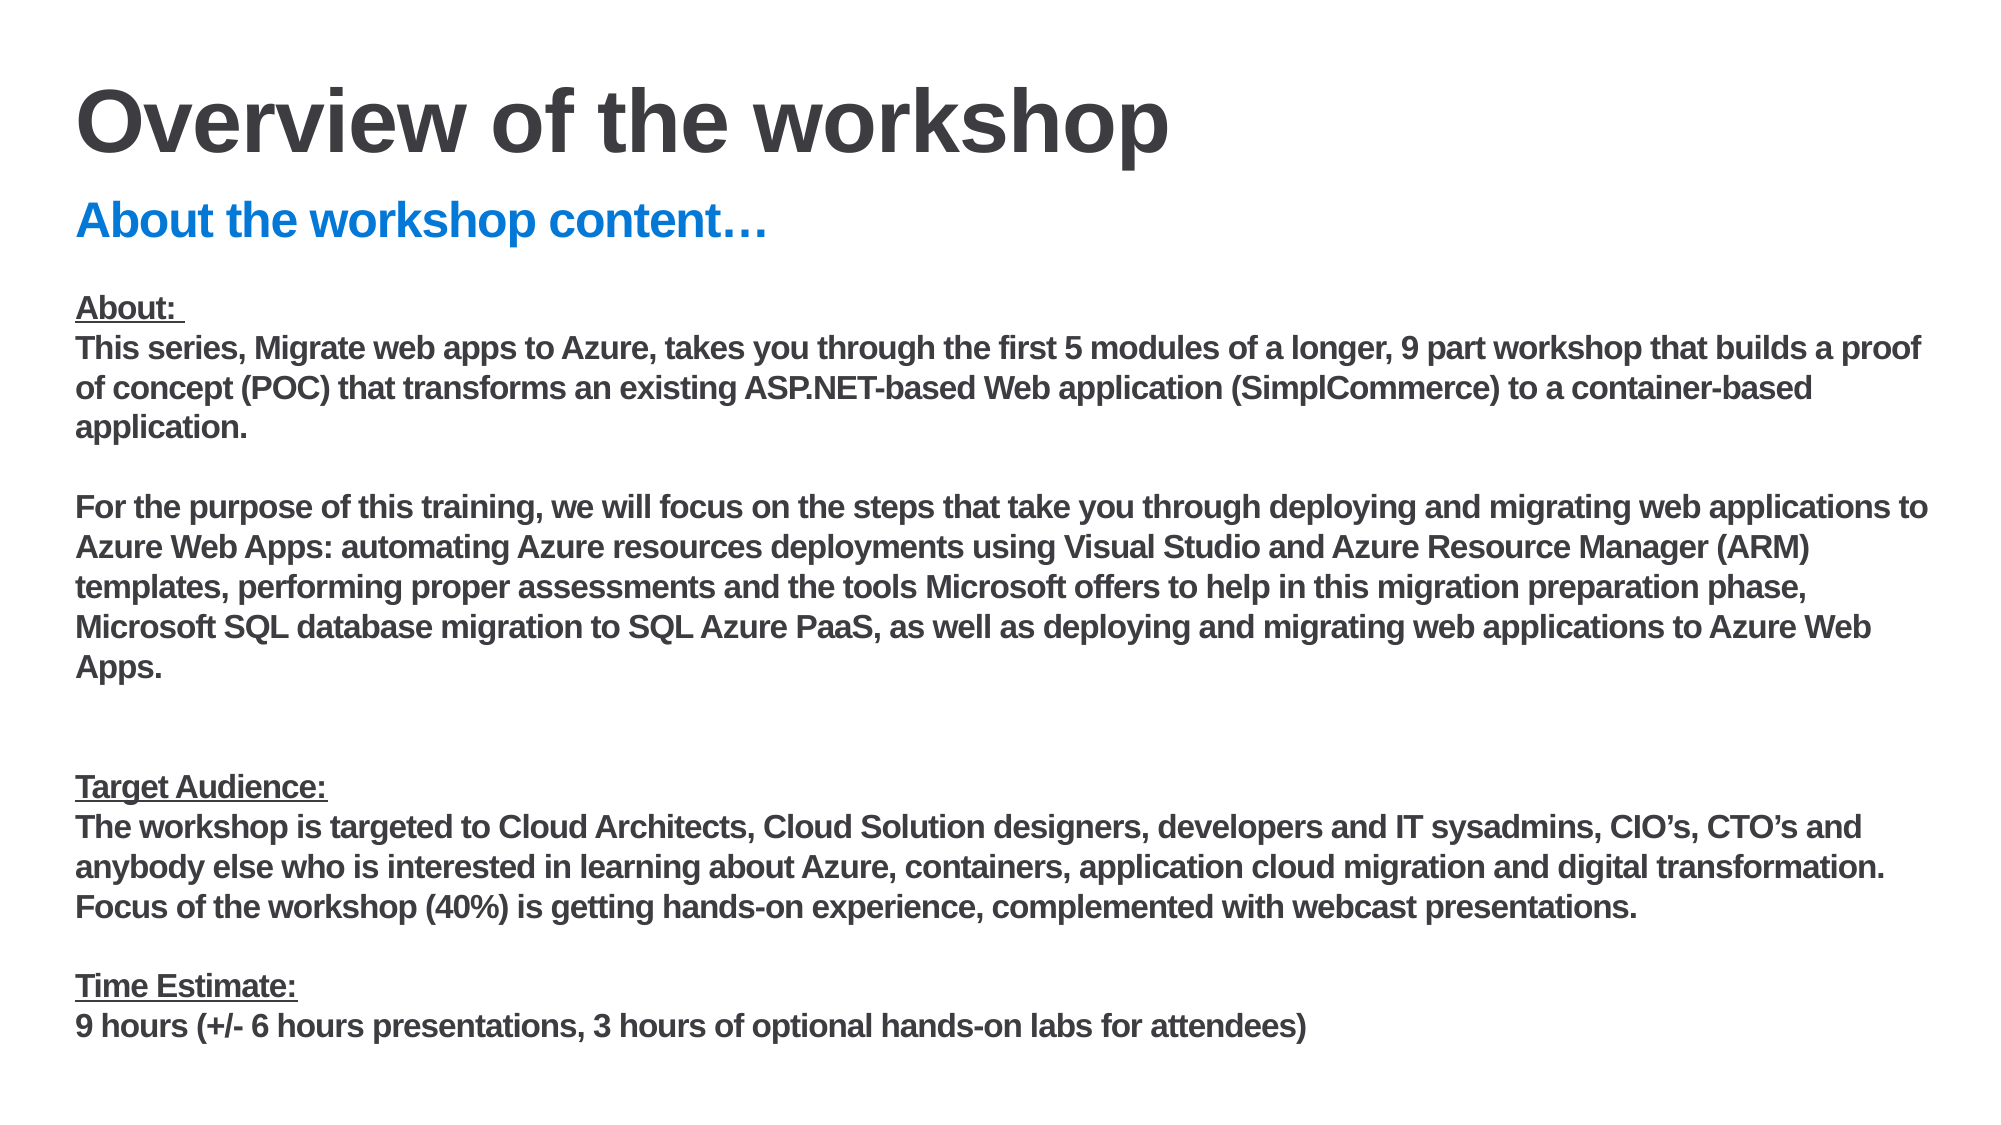

# Overview of the workshop
About the workshop content…

About:
This series, Migrate web apps to Azure, takes you through the first 5 modules of a longer, 9 part workshop that builds a proof of concept (POC) that transforms an existing ASP.NET-based Web application (SimplCommerce) to a container-based application.

For the purpose of this training, we will focus on the steps that take you through deploying and migrating web applications to Azure Web Apps: automating Azure resources deployments using Visual Studio and Azure Resource Manager (ARM) templates, performing proper assessments and the tools Microsoft offers to help in this migration preparation phase, Microsoft SQL database migration to SQL Azure PaaS, as well as deploying and migrating web applications to Azure Web Apps.

Target Audience:
The workshop is targeted to Cloud Architects, Cloud Solution designers, developers and IT sysadmins, CIO’s, CTO’s and anybody else who is interested in learning about Azure, containers, application cloud migration and digital transformation.
Focus of the workshop (40%) is getting hands-on experience, complemented with webcast presentations.
Time Estimate:
9 hours (+/- 6 hours presentations, 3 hours of optional hands-on labs for attendees)